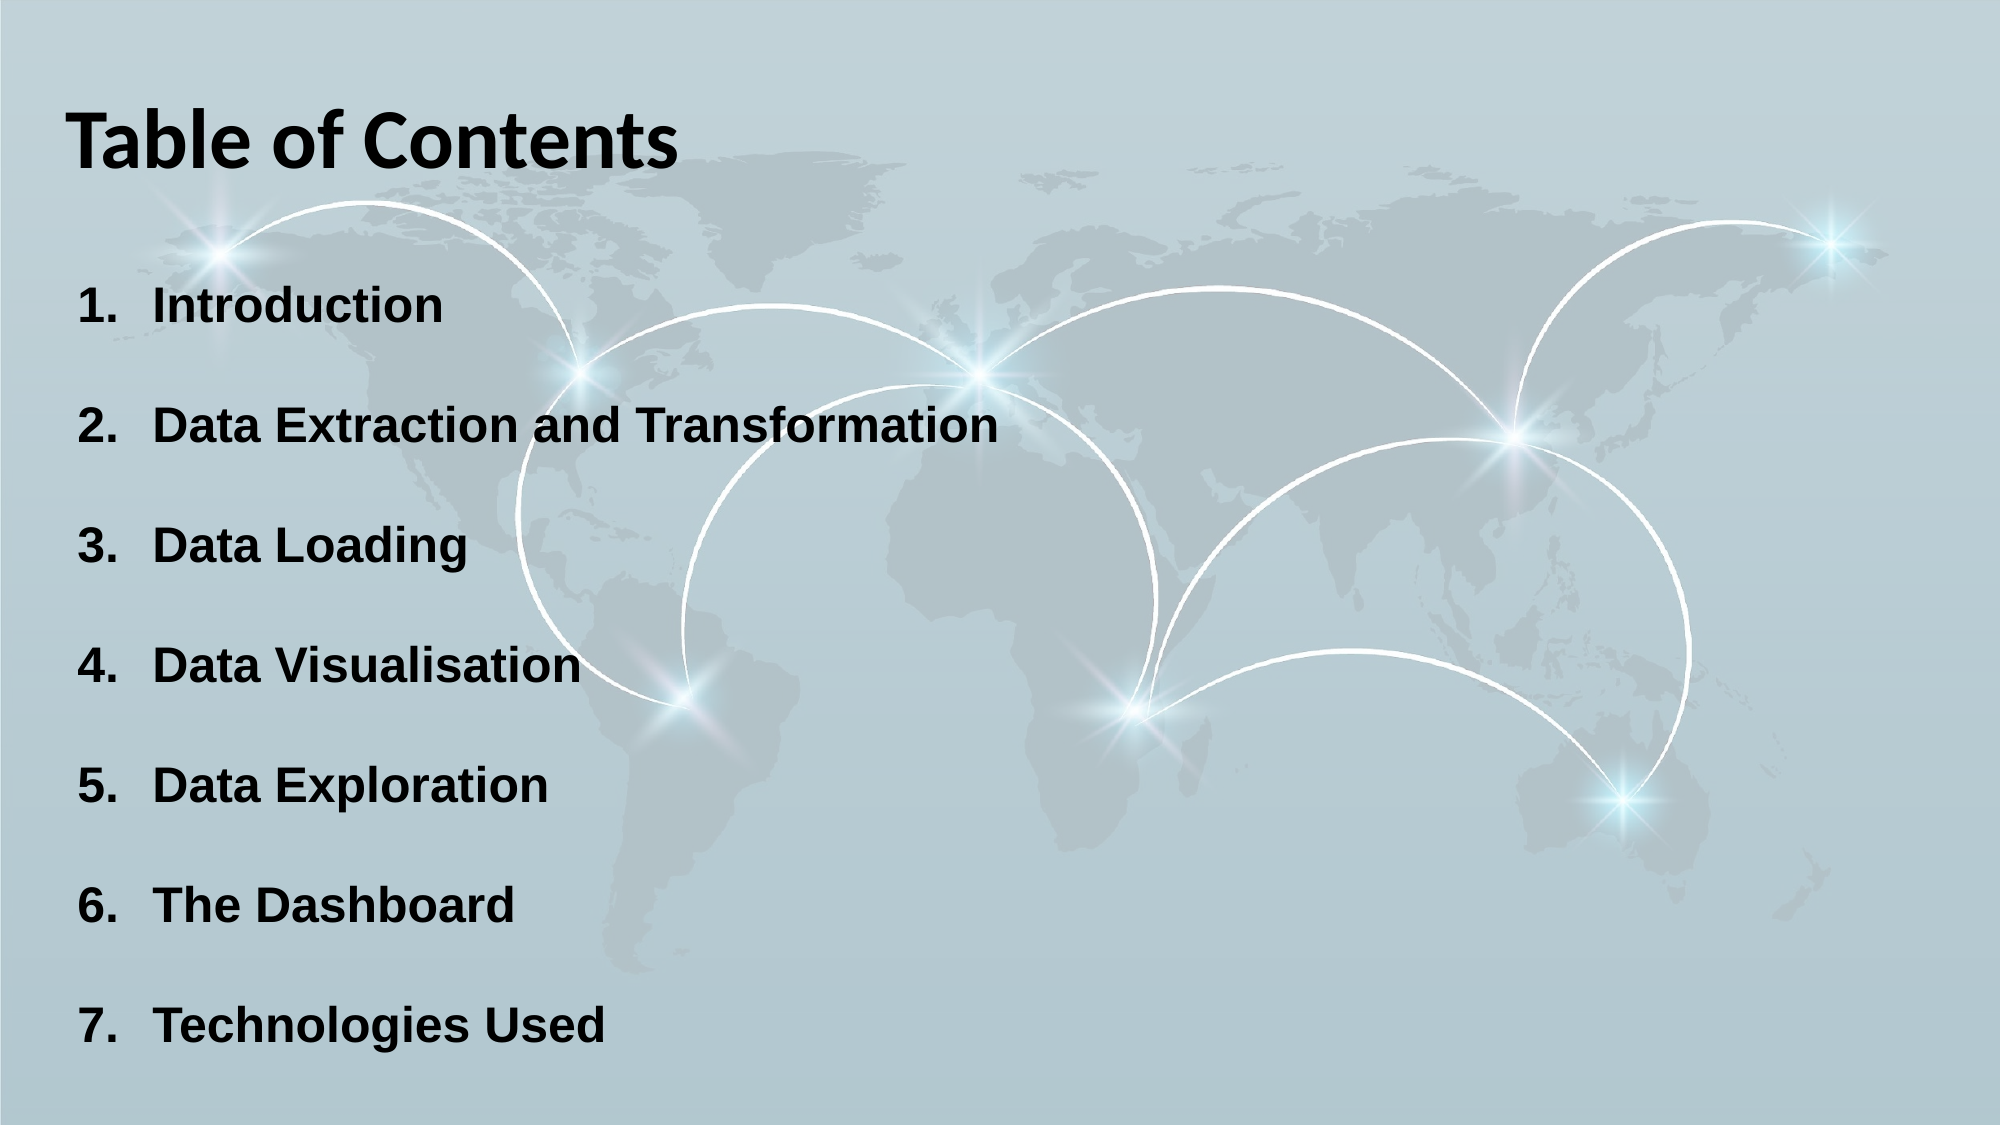

# Table of Contents
Introduction

Data Extraction and Transformation

Data Loading

Data Visualisation

Data Exploration

The Dashboard

Technologies Used